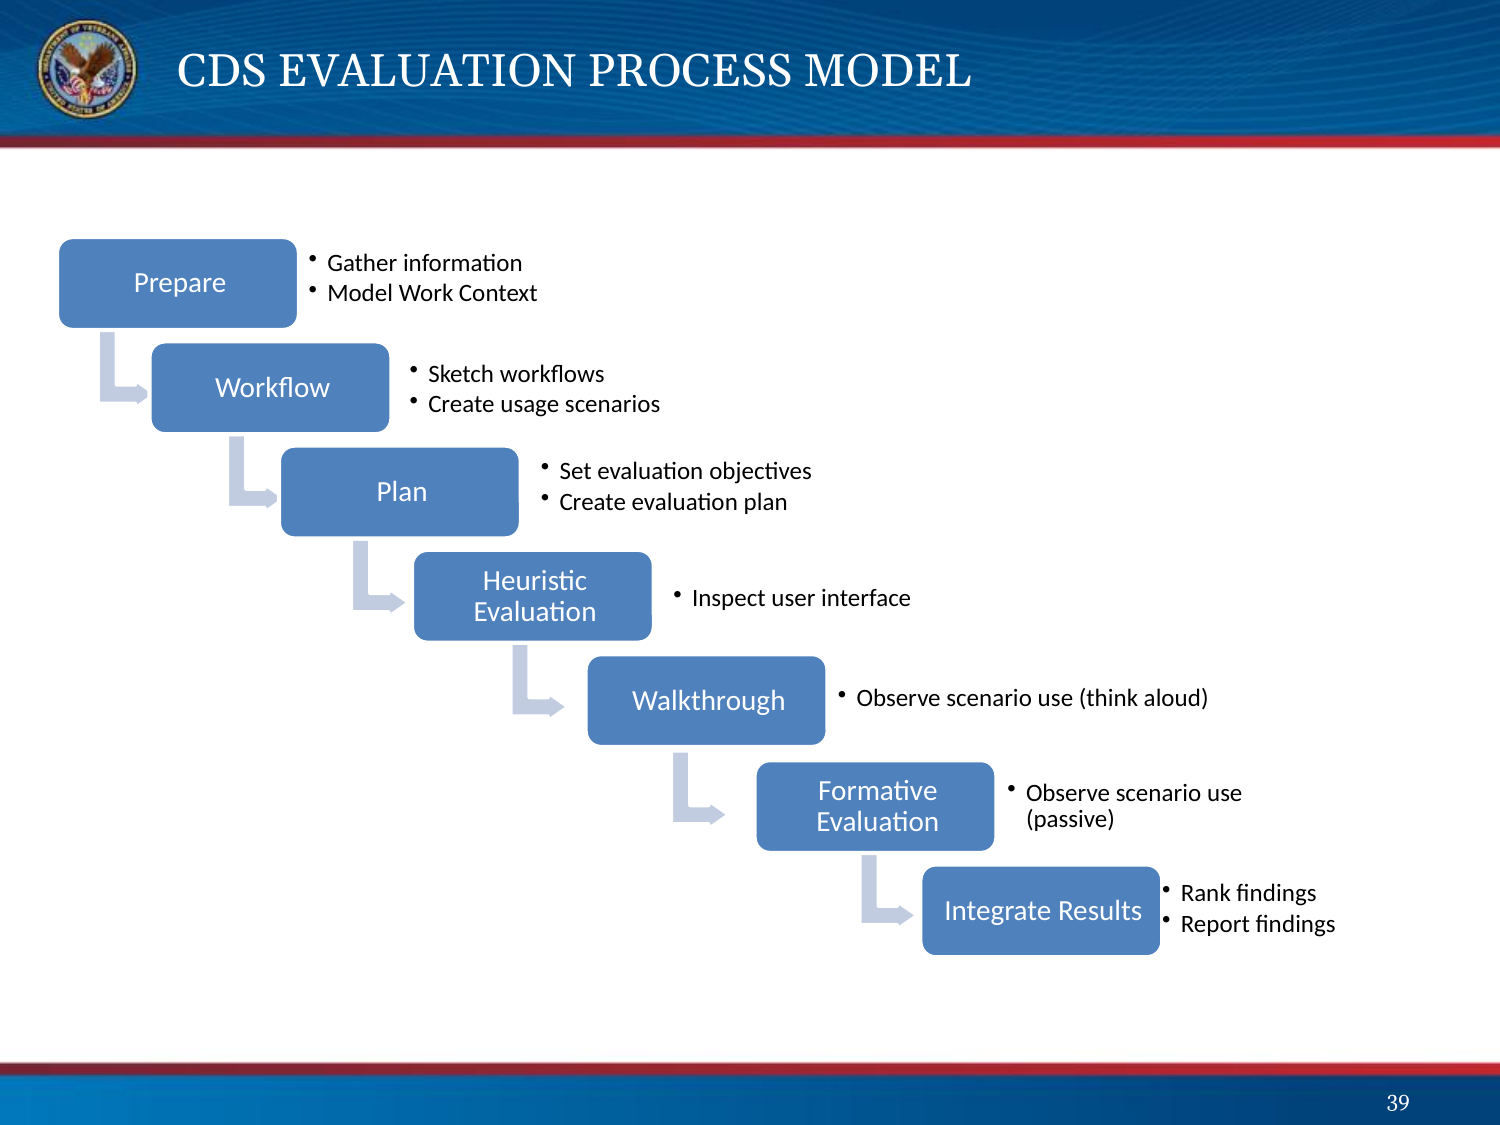

# CDS Evaluation Process Model
Prepare
Gather information
Model Work Context
Workflow
Sketch workflows
Create usage scenarios
Plan
Set evaluation objectives
Create evaluation plan
Heuristic Evaluation
Inspect user interface
Walkthrough
Observe scenario use (think aloud)
Formative Evaluation
Observe scenario use (passive)
Integrate Results
Rank findings
Report findings
39